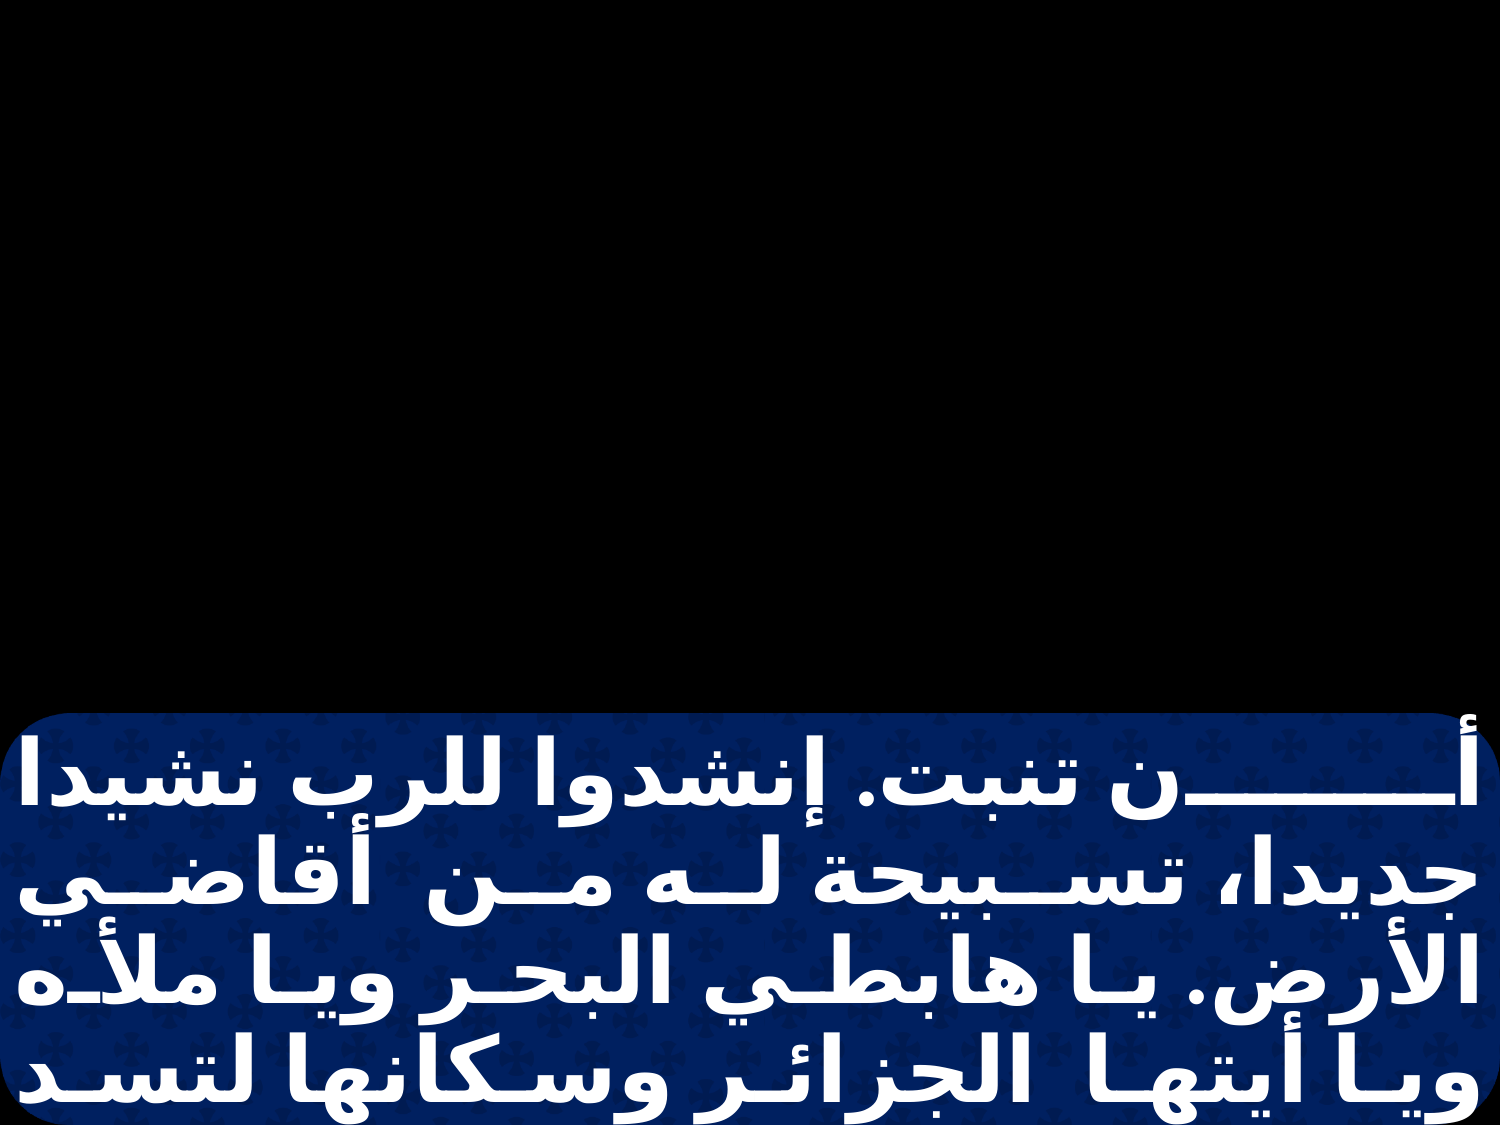

أن تنبت. إنشدوا للرب نشيدا جديدا، تسبيحة له من  أقاضي الأرض. يا هابطي البحر ويا ملأه ويا أيتها  الجزائر وسكانها لتسد البرية ومدنها والحظائر  التي يسكنها قيدار، وليرنم سكان الصخرة وليهتفوا